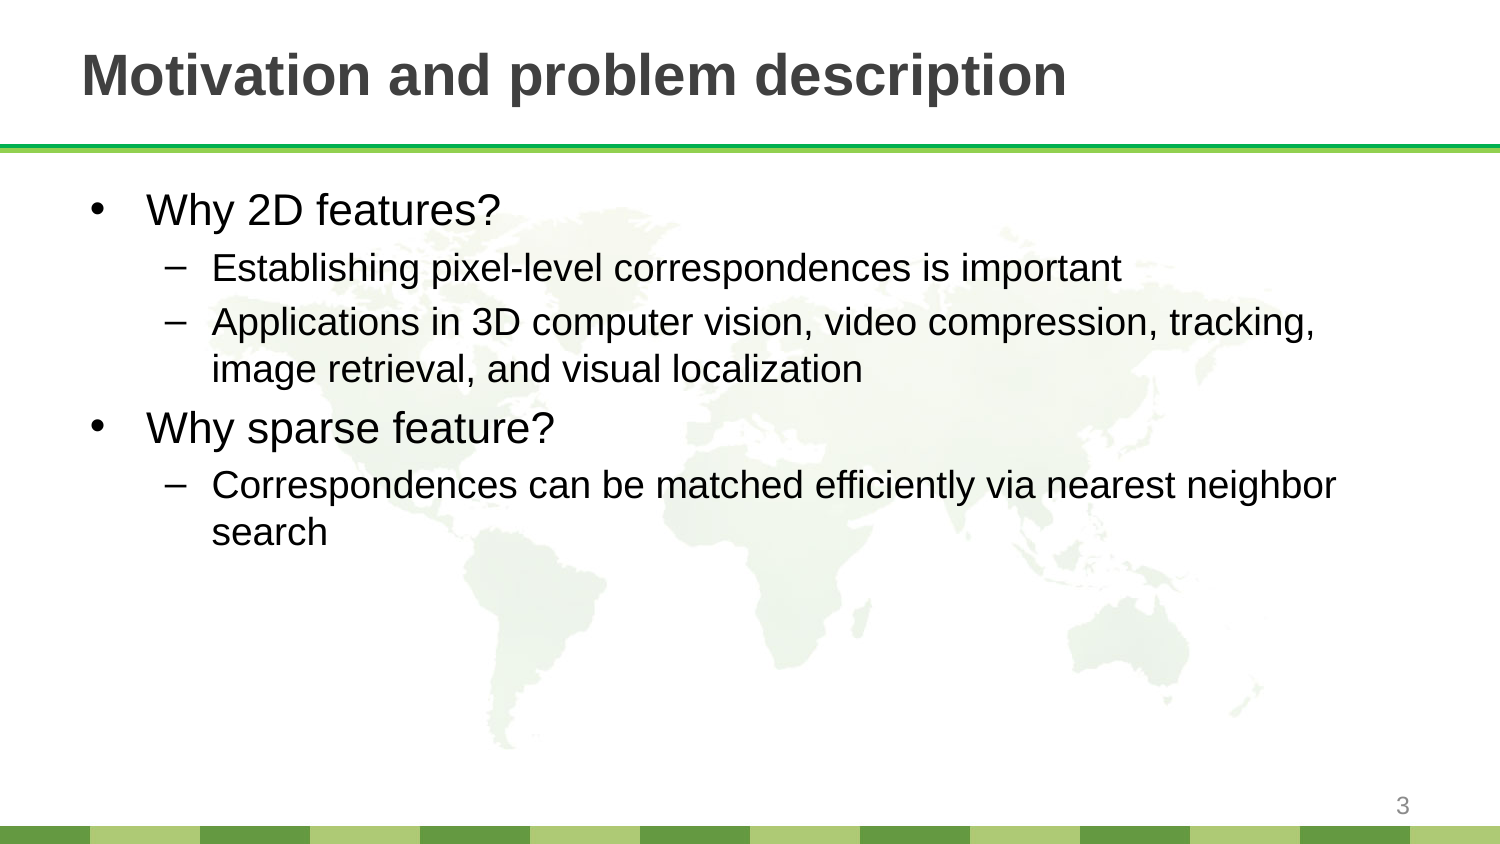

# Motivation and problem description
Why 2D features?
Establishing pixel-level correspondences is important
Applications in 3D computer vision, video compression, tracking, image retrieval, and visual localization
Why sparse feature?
Correspondences can be matched efficiently via nearest neighbor search

3